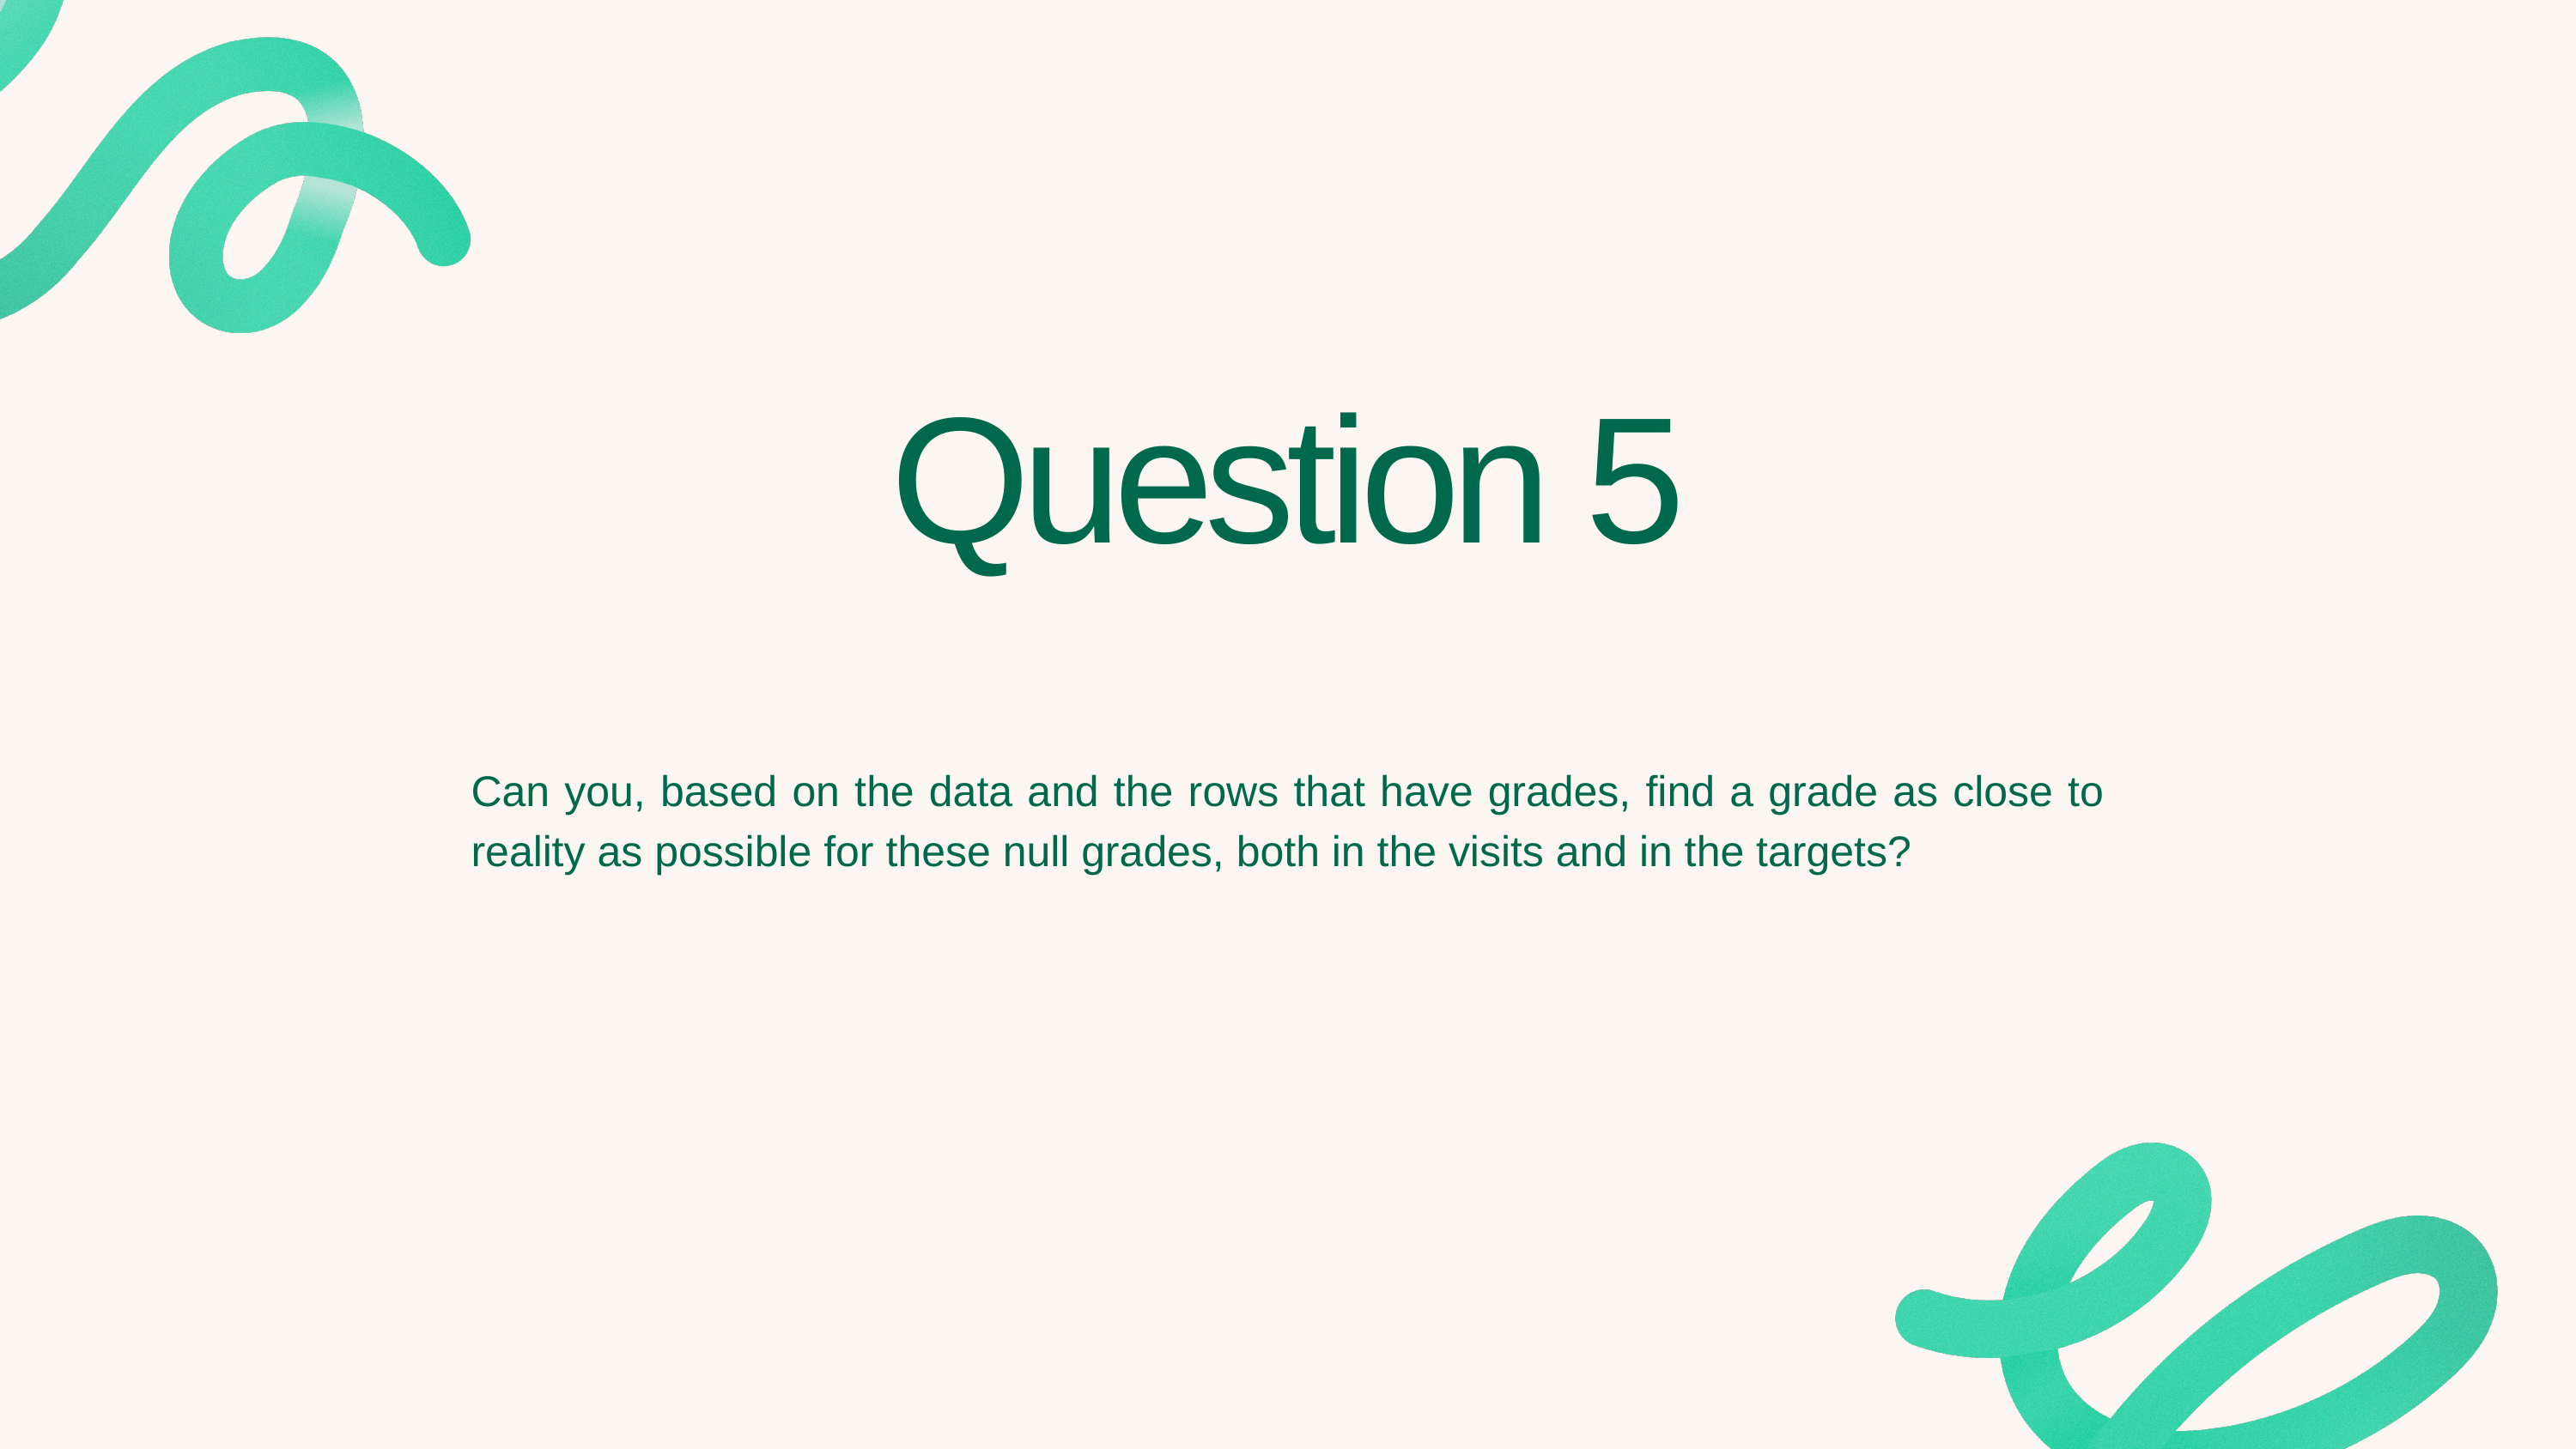

Question 5

Can you, based on the data and the rows that have grades, find a grade as close to reality as possible for these null grades, both in the visits and in the targets?